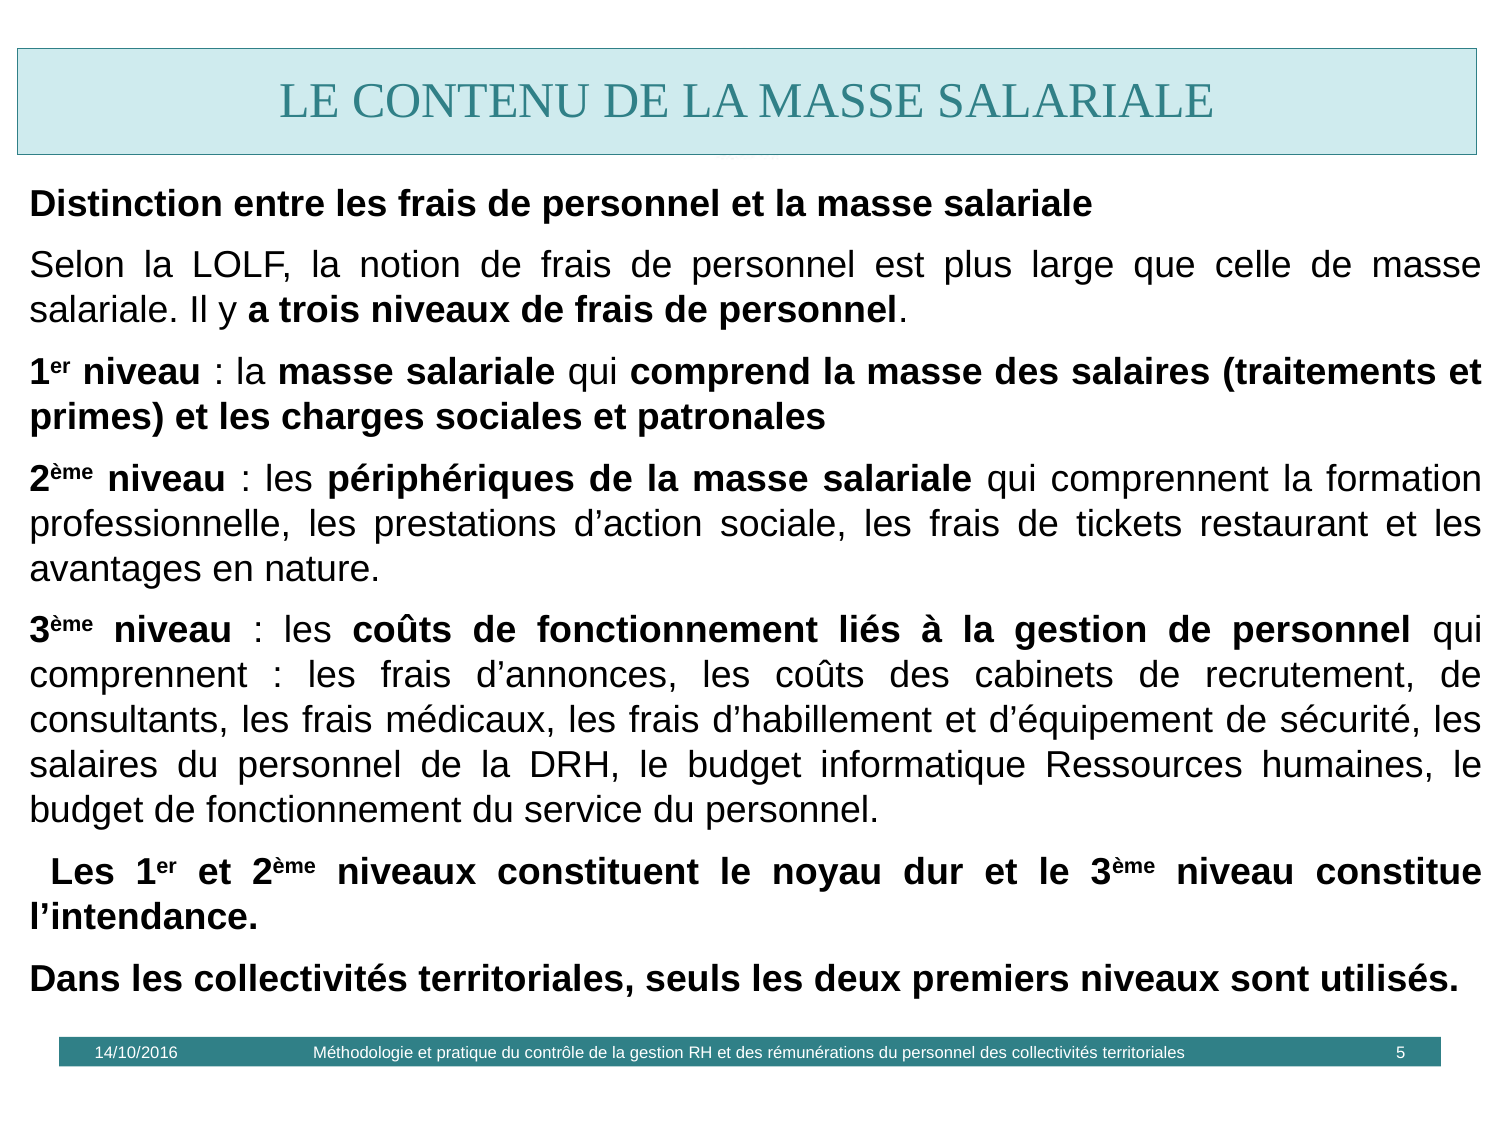

# Le contenu de la masse salariale
Distinction entre les frais de personnel et la masse salariale
Selon la LOLF, la notion de frais de personnel est plus large que celle de masse salariale. Il y a trois niveaux de frais de personnel.
1er niveau : la masse salariale qui comprend la masse des salaires (traitements et primes) et les charges sociales et patronales
2ème niveau : les périphériques de la masse salariale qui comprennent la formation professionnelle, les prestations d’action sociale, les frais de tickets restaurant et les avantages en nature.
3ème niveau : les coûts de fonctionnement liés à la gestion de personnel qui comprennent : les frais d’annonces, les coûts des cabinets de recrutement, de consultants, les frais médicaux, les frais d’habillement et d’équipement de sécurité, les salaires du personnel de la DRH, le budget informatique Ressources humaines, le budget de fonctionnement du service du personnel.
 Les 1er et 2ème niveaux constituent le noyau dur et le 3ème niveau constitue l’intendance.
Dans les collectivités territoriales, seuls les deux premiers niveaux sont utilisés.
14/10/2016
Méthodologie et pratique du contrôle de la gestion RH et des rémunérations du personnel des collectivités territoriales
5